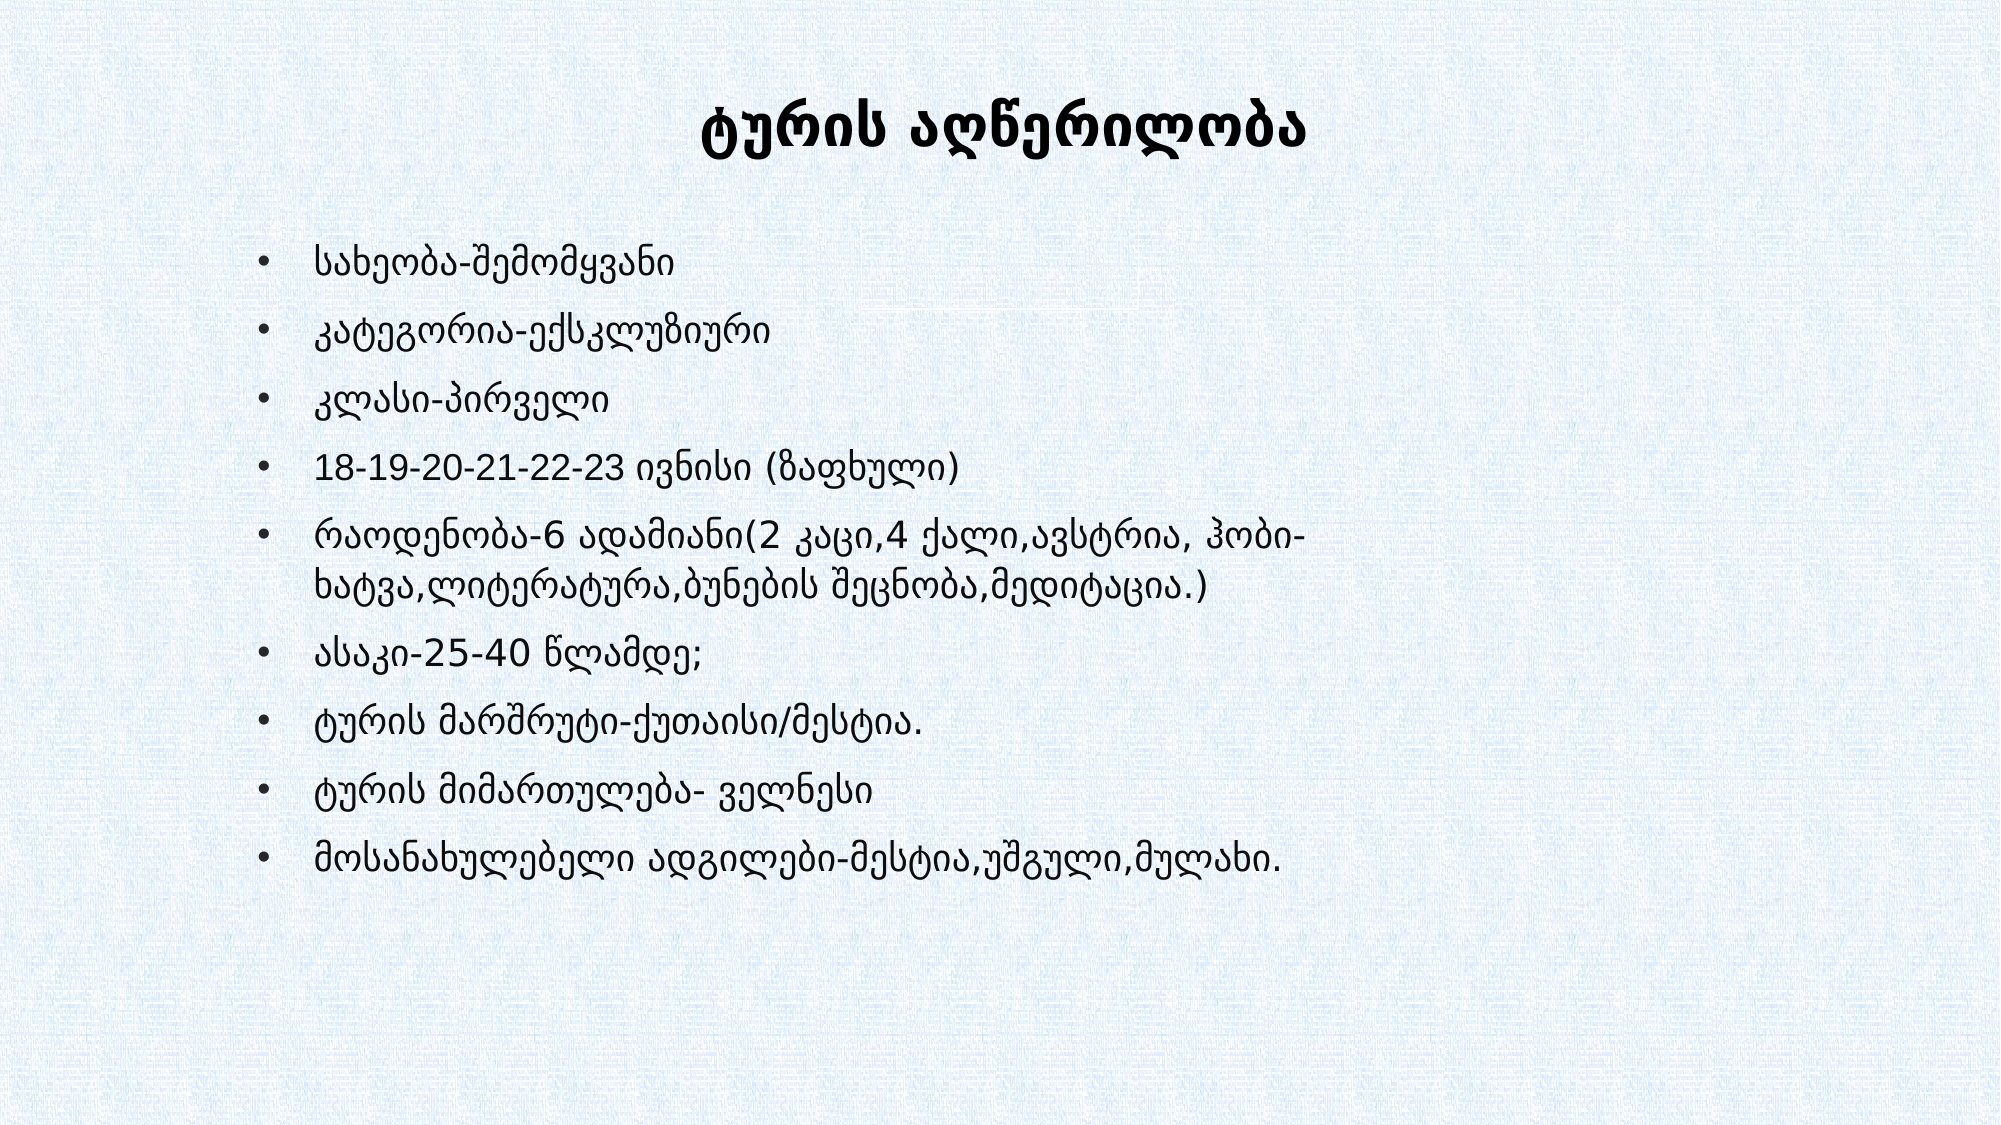

ტურის აღწერილობა
სახეობა-შემომყვანი
კატეგორია-ექსკლუზიური
კლასი-პირველი
18-19-20-21-22-23 ივნისი (ზაფხული)
რაოდენობა-6 ადამიანი(2 კაცი,4 ქალი,ავსტრია, ჰობი-ხატვა,ლიტერატურა,ბუნების შეცნობა,მედიტაცია.)
ასაკი-25-40 წლამდე;
ტურის მარშრუტი-ქუთაისი/მესტია.
ტურის მიმართულება- ველნესი
მოსანახულებელი ადგილები-მესტია,უშგული,მულახი.